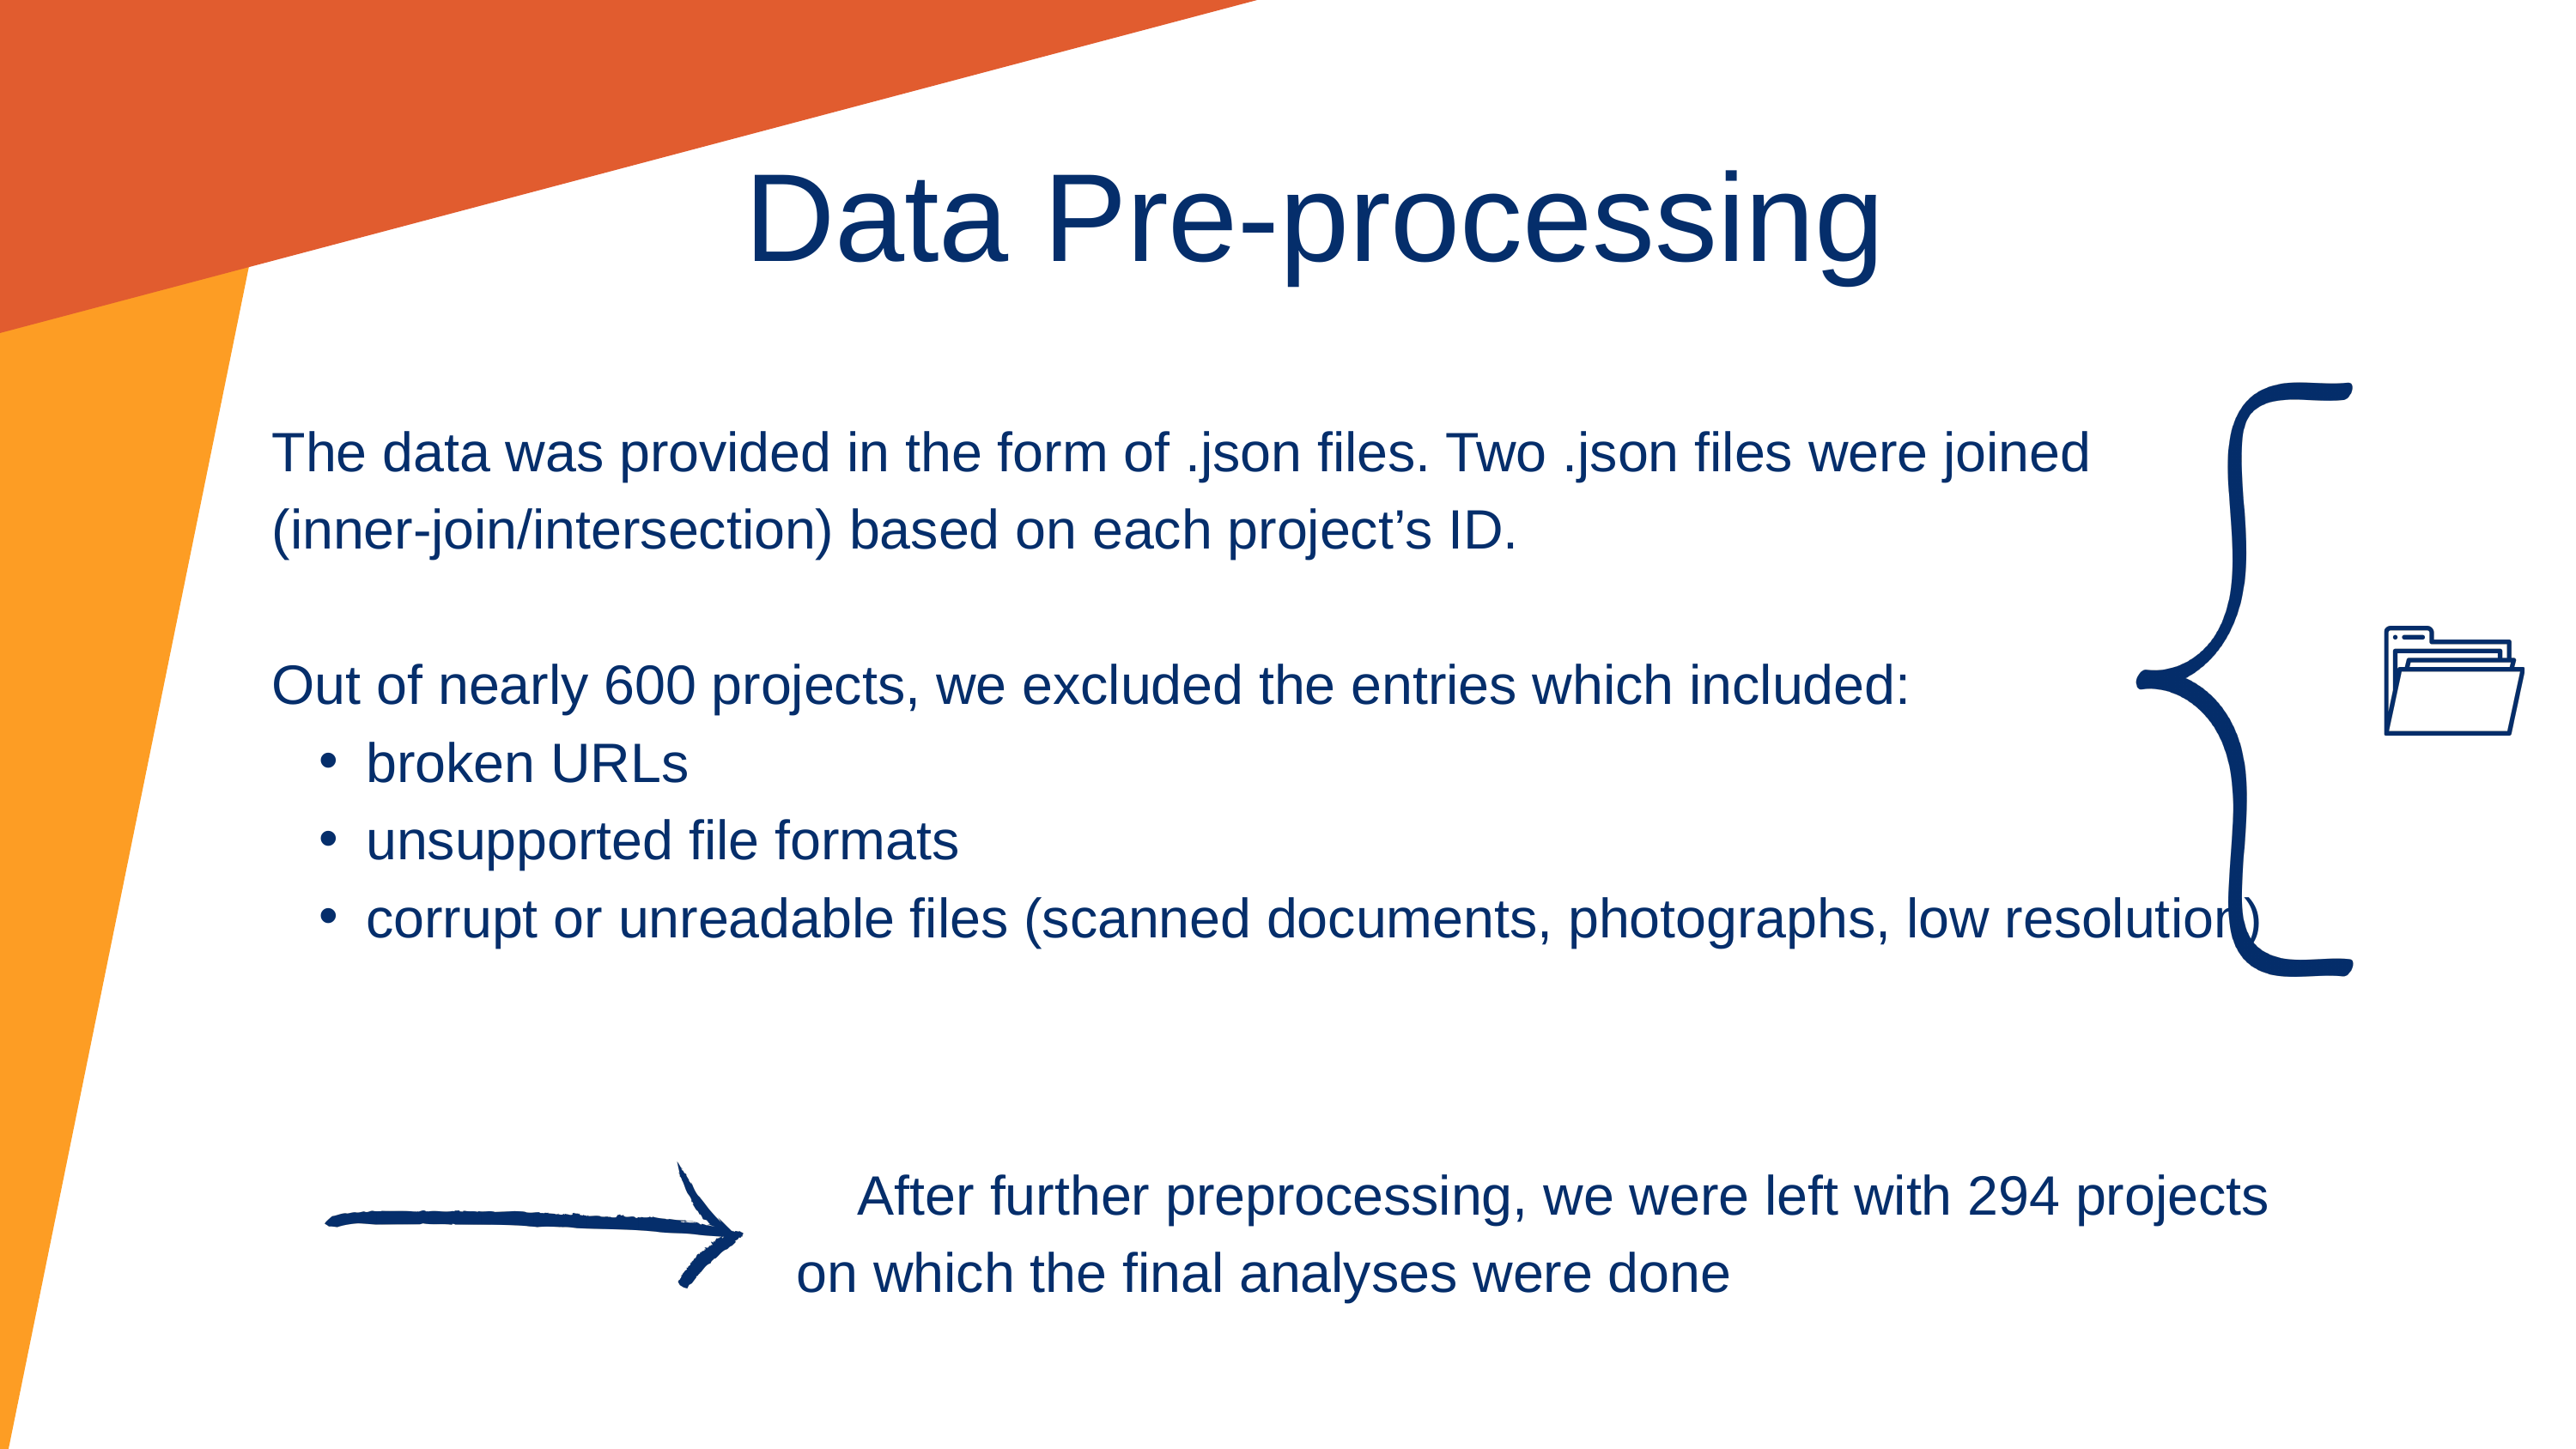

Data Pre-processing

The data was provided in the form of .json files. Two .json files were joined
(inner-join/intersection) based on each project’s ID.

Out of nearly 600 projects, we excluded the entries which included:
broken URLs
unsupported file formats
corrupt or unreadable files (scanned documents, photographs, low resolution)

After further preprocessing, we were left with 294 projects
on which the final analyses were done